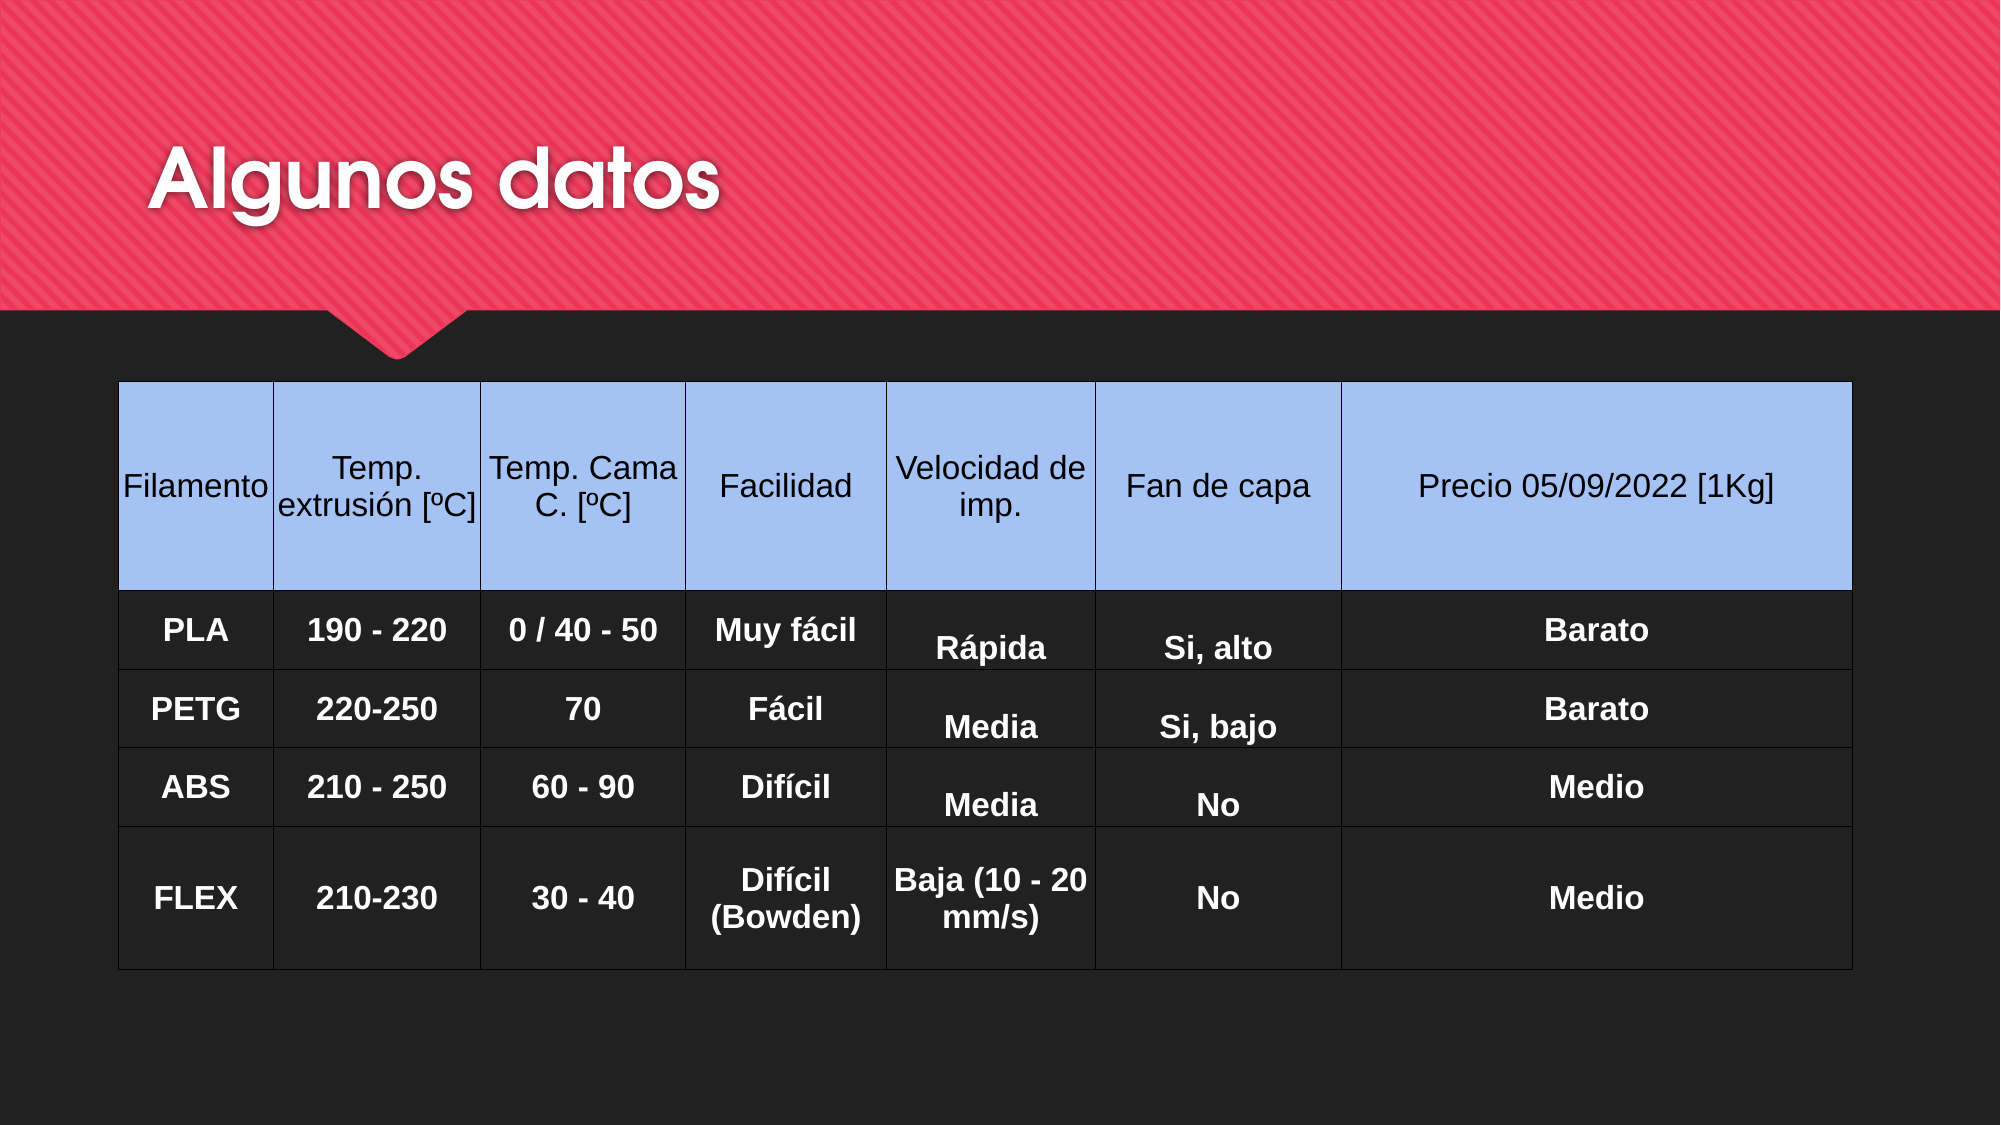

# Algunos datos
| Filamento | Temp. extrusión [ºC] | Temp. Cama C. [ºC] | Facilidad | Velocidad de imp. | Fan de capa | Precio 05/09/2022 [1Kg] |
| --- | --- | --- | --- | --- | --- | --- |
| PLA | 190 - 220 | 0 / 40 - 50 | Muy fácil | Rápida | Si, alto | Barato |
| PETG | 220-250 | 70 | Fácil | Media | Si, bajo | Barato |
| ABS | 210 - 250 | 60 - 90 | Difícil | Media | No | Medio |
| FLEX | 210-230 | 30 - 40 | Difícil (Bowden) | Baja (10 - 20 mm/s) | No | Medio |